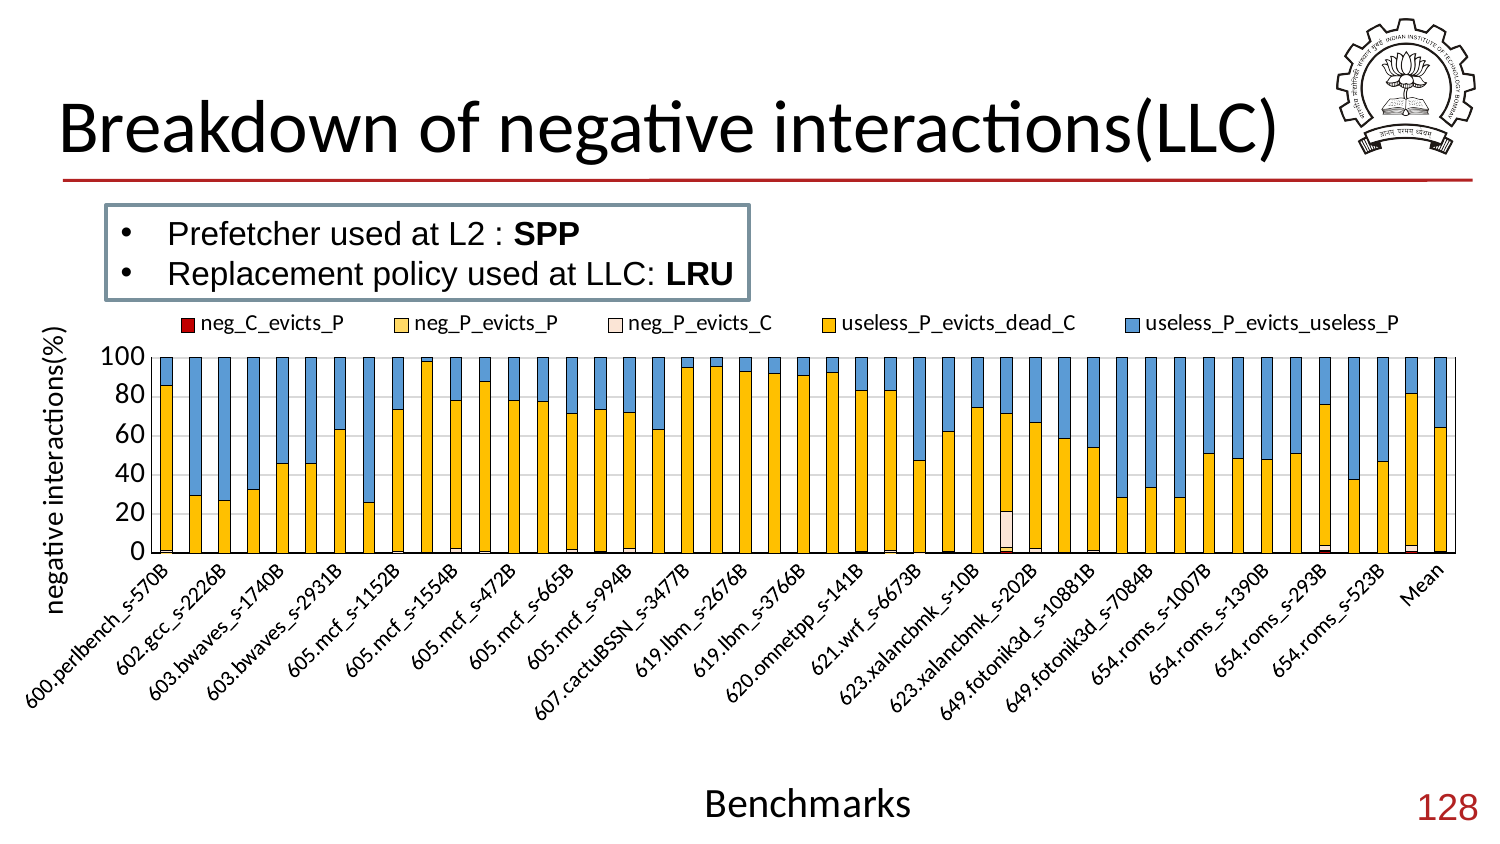

# Breakdown of negative interactions(LLC)
Prefetcher used at L2 : SPP
Replacement policy used at LLC: LRU

### Chart

| Category | neg_C_evicts_P | neg_P_evicts_P | neg_P_evicts_C | useless_P_evicts_dead_C | useless_P_evicts_useless_P |
|---|---|---|---|---|---|
| 600.perlbench_s-570B | 0.170213 | 0.0607903 | 0.9240120000000001 | 84.9362 | 13.9088 |
| 602.gcc_s-1850B | 0.0 | 0.000315119 | 0.000472678 | 29.4316 | 70.5676 |
| 602.gcc_s-2226B | 0.0 | 0.0 | 0.000416187 | 26.9522 | 73.0473 |
| 602.gcc_s-734B | 0.00271391 | 0.00493437 | 0.025412 | 32.4556 | 67.5113 |
| 603.bwaves_s-1740B | 0.0 | 0.0 | 0.0 | 45.7961 | 54.2039 |
| 603.bwaves_s-2609B | 0.0 | 0.0 | 0.0 | 45.7989 | 54.2011 |
| 603.bwaves_s-2931B | 0.0 | 0.0 | 0.000392751 | 63.1921 | 36.8075 |
| 603.bwaves_s-891B | 0.0 | 0.0 | 0.00123617 | 26.0859 | 73.9129 |
| 605.mcf_s-1152B | 0.0261448 | 0.0372948 | 0.997347 | 72.661 | 26.2782 |
| 605.mcf_s-1536B | 0.134302 | 0.00688729 | 0.00688729 | 97.8753 | 1.97665 |
| 605.mcf_s-1554B | 0.0730664 | 0.0352734 | 2.36756 | 75.689 | 21.8351 |
| 605.mcf_s-1644B | 0.022533 | 0.00526982 | 0.69071 | 87.2345 | 12.047 |
| 605.mcf_s-472B | 0.00115726 | 0.000165323 | 0.00181856 | 78.1403 | 21.8566 |
| 605.mcf_s-484B | 0.000265016 | 0.000265016 | 0.00159009 | 77.7373 | 22.2605 |
| 605.mcf_s-665B | 0.0685448 | 0.0929872 | 1.65464 | 69.5209 | 28.6629 |
| 605.mcf_s-782B | 0.0725877 | 0.0644878 | 0.819026 | 72.8495 | 26.1944 |
| 605.mcf_s-994B | 0.0630642 | 0.028298 | 2.33418 | 69.6403 | 27.9342 |
| 607.cactuBSSN_s-2421B | 0.00248013 | 0.0018601 | 0.0607631 | 63.1912 | 36.7437 |
| 607.cactuBSSN_s-3477B | 0.0 | 0.0 | 0.00677599 | 95.2331 | 4.76013 |
| 607.cactuBSSN_s-4004B | 0.0 | 0.0 | 0.00657549 | 95.7095 | 4.28393 |
| 619.lbm_s-2676B | 0.00082087 | 0.0 | 0.0 | 92.8125 | 7.18672 |
| 619.lbm_s-2677B | 0.0 | 0.0 | 0.0 | 92.2162 | 7.78379 |
| 619.lbm_s-3766B | 0.0 | 0.0 | 0.0 | 90.9134 | 9.08656 |
| 619.lbm_s-4268B | 0.0 | 0.0 | 0.0 | 92.2836 | 7.71641 |
| 620.omnetpp_s-141B | 0.0765487 | 0.0233675 | 0.783214 | 82.4712 | 16.6457 |
| 620.omnetpp_s-874B | 0.170894 | 0.0357482 | 1.11953 | 81.8879 | 16.786 |
| 621.wrf_s-6673B | 0.047819 | 0.0551057 | 0.112489 | 47.3203 | 52.4643 |
| 621.wrf_s-8065B | 0.0560952 | 0.223612 | 0.363466 | 61.75 | 37.6068 |
| 623.xalancbmk_s-10B | 0.00123442 | 0.000740653 | 0.0227134 | 74.7768 | 25.1985 |
| 623.xalancbmk_s-165B | 0.876773 | 2.19771 | 18.5008 | 49.8247 | 28.6 |
| 623.xalancbmk_s-202B | 0.0461885 | 0.448952 | 1.69868 | 64.6964 | 33.1098 |
| 628.pop2_s-17B | 0.021699 | 0.0542476 | 0.324129 | 58.186 | 41.414 |
| 649.fotonik3d_s-10881B | 0.066645 | 0.158496 | 0.94072 | 53.0853 | 45.7488 |
| 649.fotonik3d_s-1176B | 0.000320926 | 0.00224648 | 0.0 | 28.5188 | 71.4786 |
| 649.fotonik3d_s-7084B | 0.0 | 0.0 | 0.0 | 33.847 | 66.153 |
| 649.fotonik3d_s-8225B | 0.0 | 0.00289181 | 0.0 | 28.4731 | 71.524 |
| 654.roms_s-1007B | 0.0 | 0.0 | 0.0 | 51.1282 | 48.8718 |
| 654.roms_s-1070B | 0.0 | 0.0 | 0.0 | 48.3557 | 51.6443 |
| 654.roms_s-1390B | 0.0 | 0.0 | 0.000631148 | 47.7735 | 52.2259 |
| 654.roms_s-1613B | 0.0 | 0.0 | 0.0 | 51.0744 | 48.9256 |
| 654.roms_s-293B | 0.992321 | 0.52745 | 2.27966 | 72.5181 | 23.6825 |
| 654.roms_s-294B | 0.0 | 0.0 | 0.00295757 | 37.5334 | 62.4636 |
| 654.roms_s-523B | 0.0 | 0.0 | 0.0 | 46.9969 | 53.0031 |
| 657.xz_s-2302B | 0.697195 | 0.253526 | 2.99477 | 77.9116 | 18.1429 |
| Mean | 0.08390060981818181 | 0.09824823820454545 | 0.887353986909091 | 63.10194318181818 | 35.82855431818181 |
128